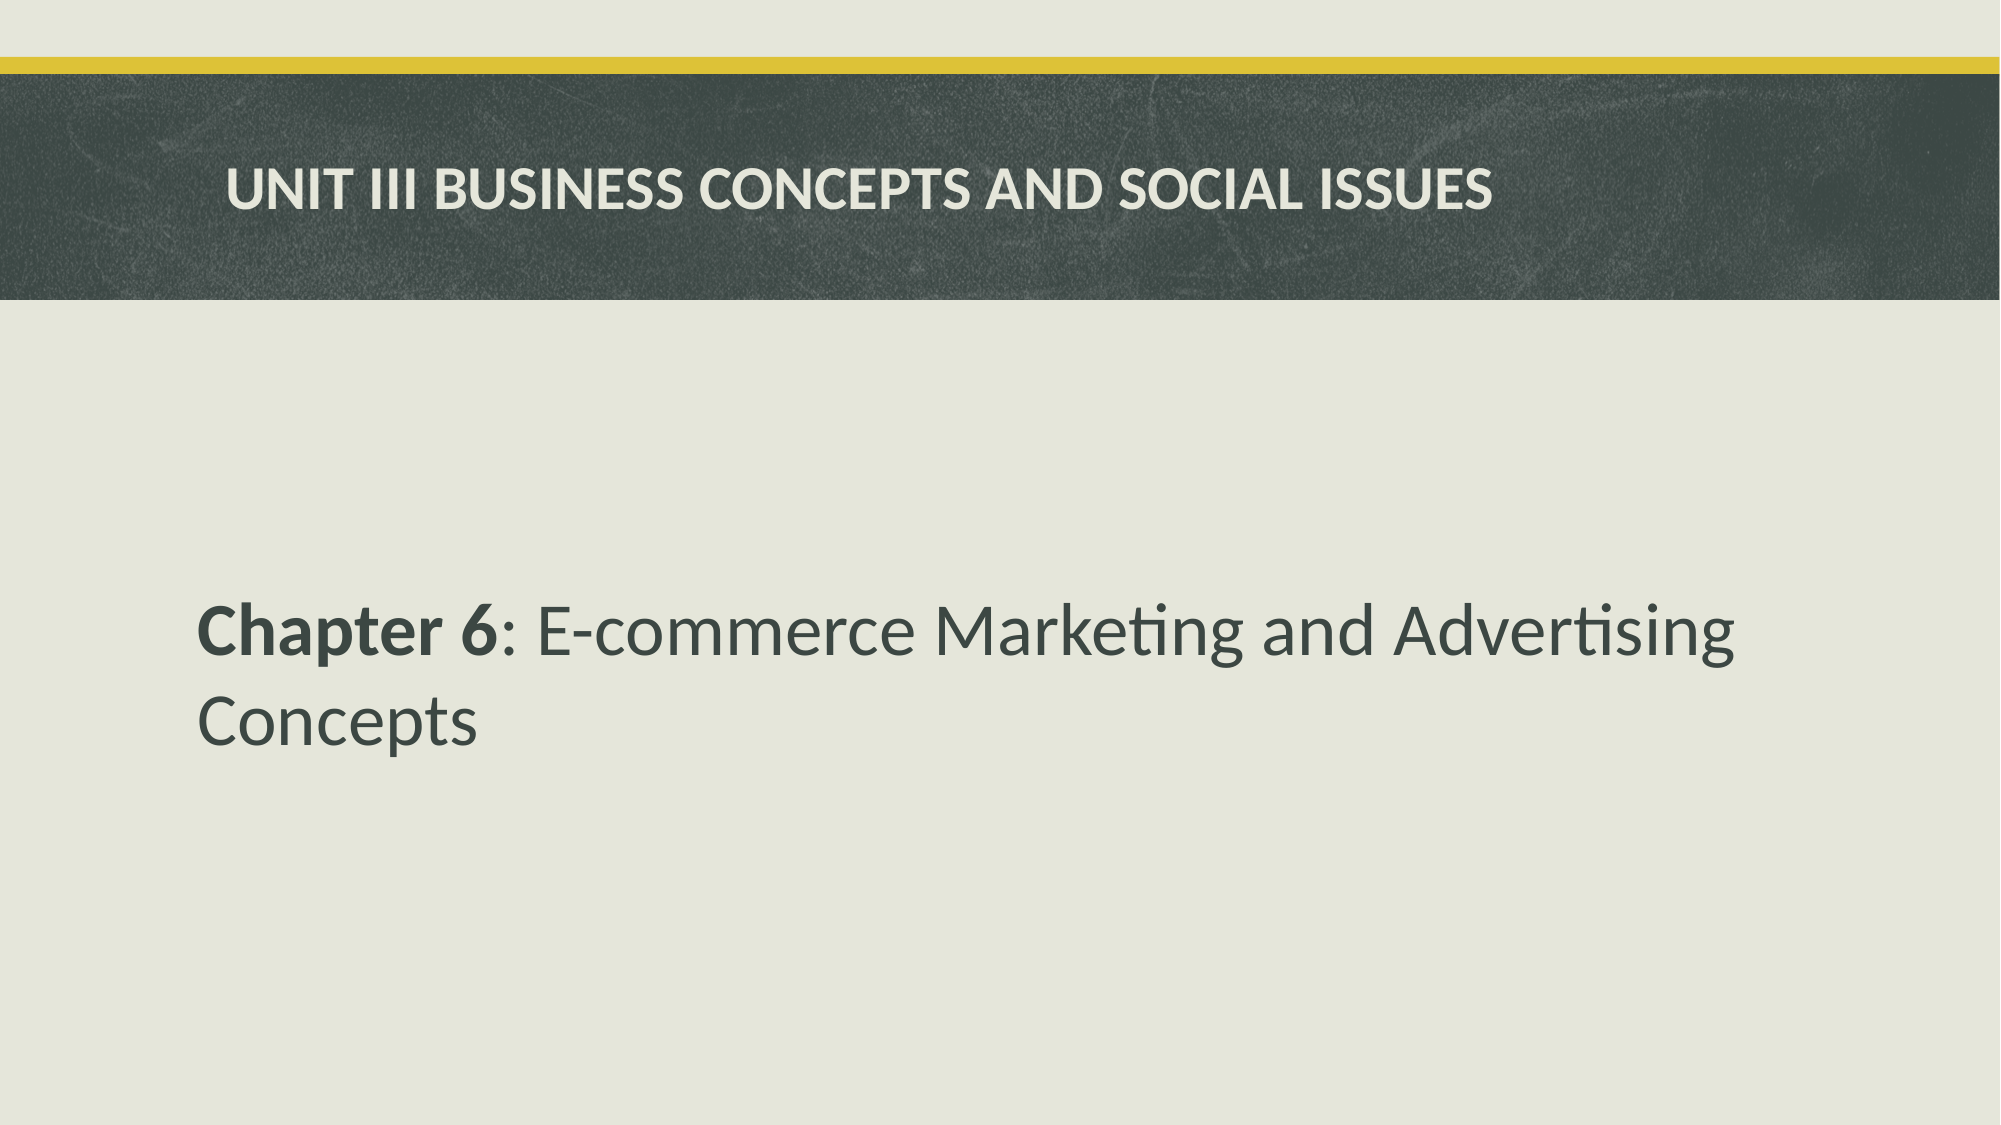

# UNIT III BUSINESS CONCEPTS AND SOCIAL ISSUES

Chapter 6: E-commerce Marketing and Advertising Concepts